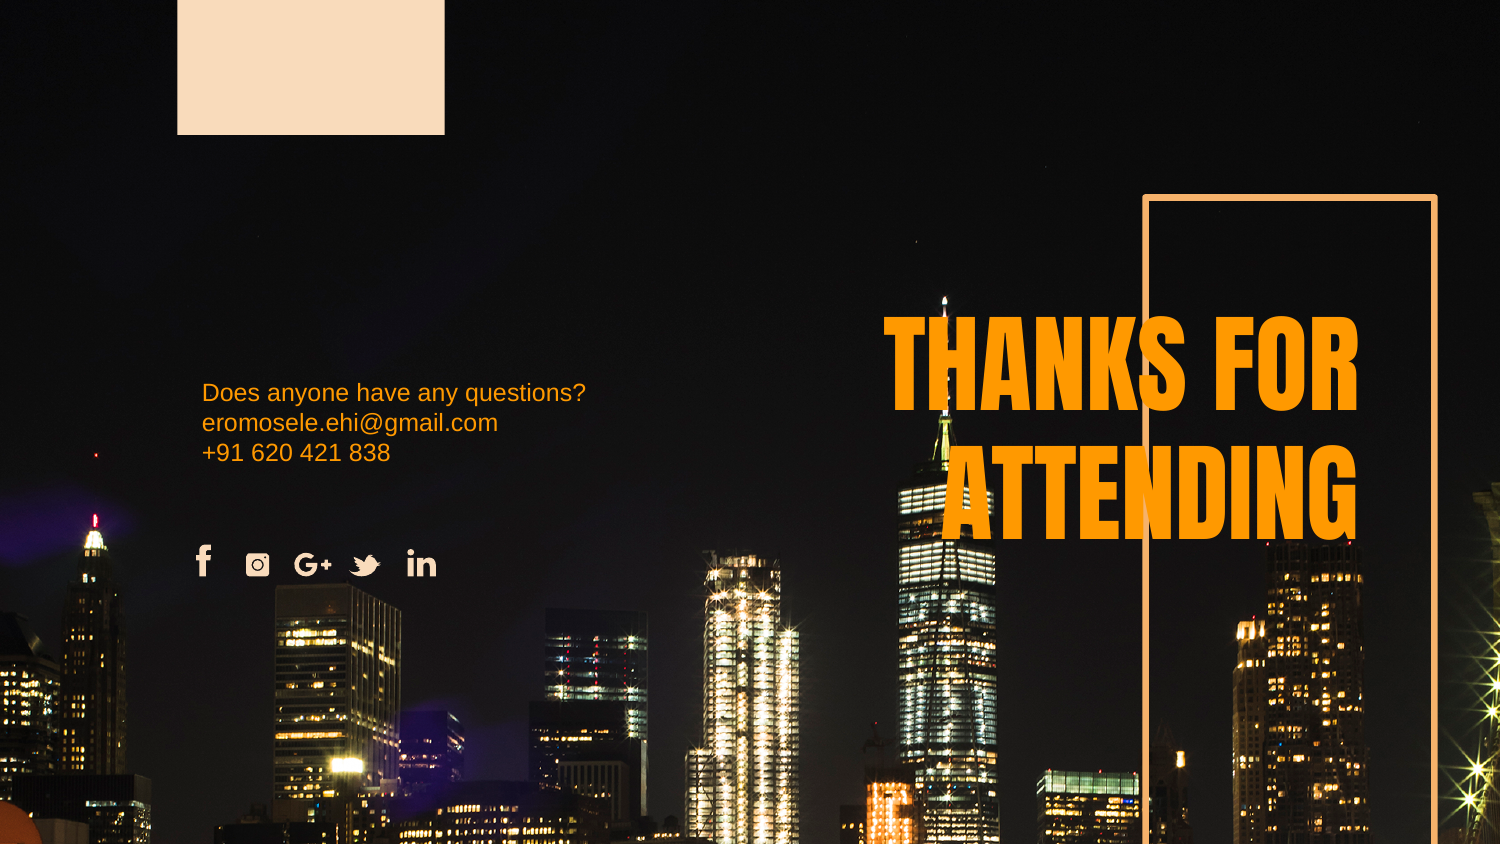

# THANKS FOR ATTENDING
Does anyone have any questions?
eromosele.ehi@gmail.com
+91 620 421 838